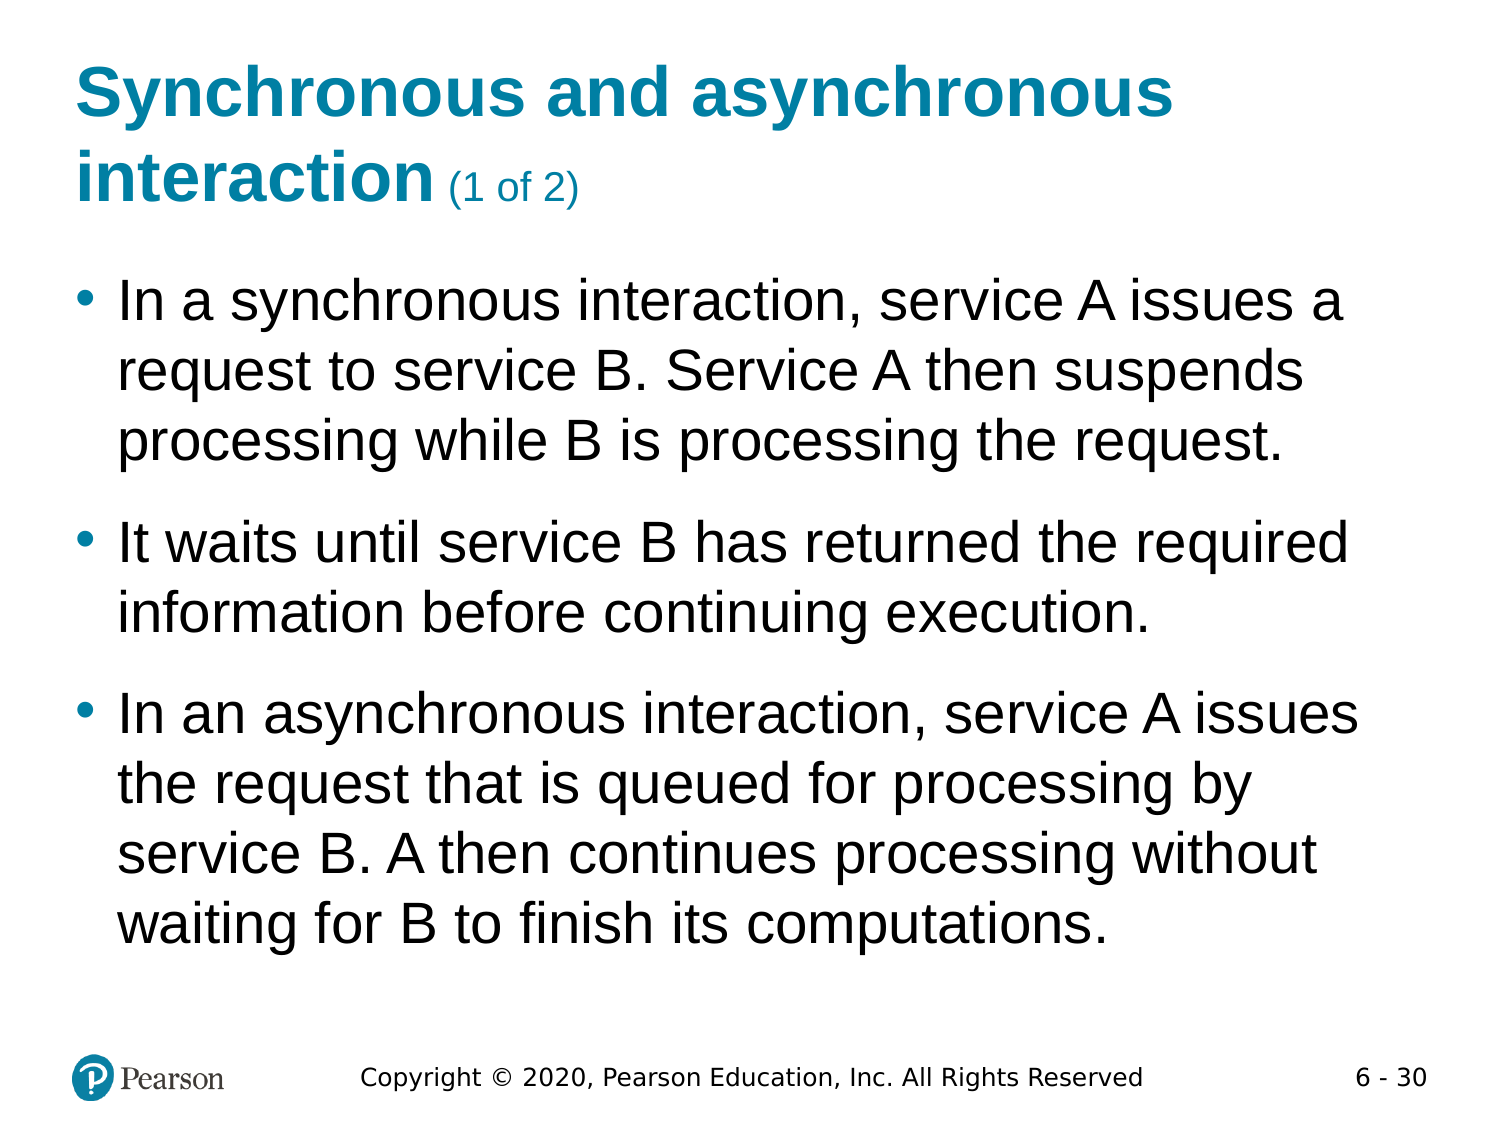

# Synchronous and asynchronous interaction (1 of 2)
In a synchronous interaction, service A issues a request to service B. Service A then suspends processing while B is processing the request.
It waits until service B has returned the required information before continuing execution.
In an asynchronous interaction, service A issues the request that is queued for processing by service B. A then continues processing without waiting for B to finish its computations.